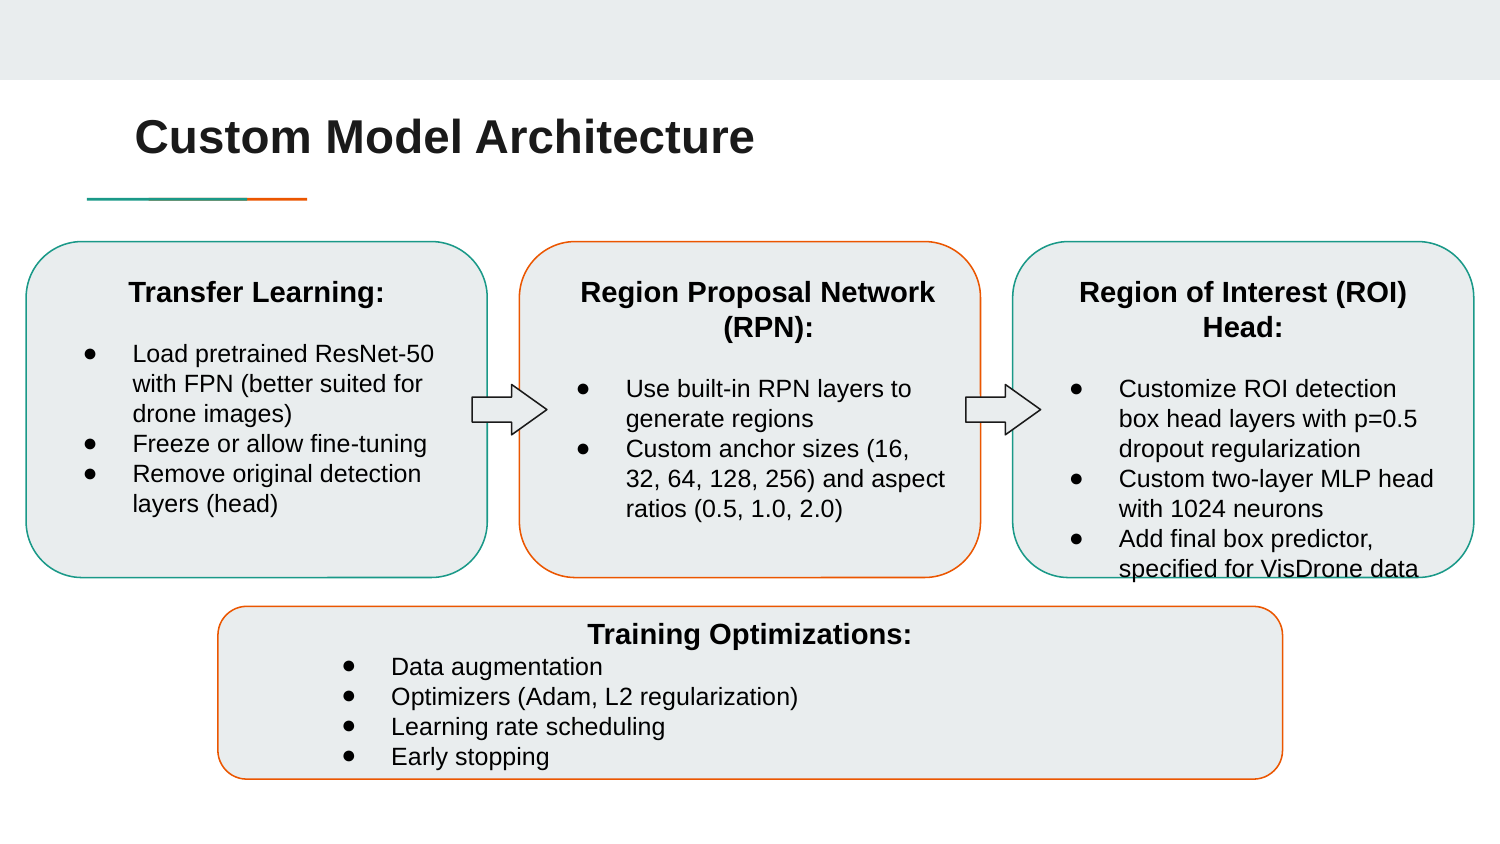

# Custom Model Architecture
Transfer Learning:

Load pretrained ResNet-50 with FPN (better suited for drone images)
Freeze or allow fine-tuning
Remove original detection layers (head)
  Region Proposal Network (RPN):

Use built-in RPN layers to generate regions
Custom anchor sizes (16, 32, 64, 128, 256) and aspect ratios (0.5, 1.0, 2.0)
Region of Interest (ROI) Head:

Customize ROI detection box head layers with p=0.5 dropout regularization
Custom two-layer MLP head with 1024 neurons
Add final box predictor, specified for VisDrone data

Training Optimizations:
Data augmentation
Optimizers (Adam, L2 regularization)
Learning rate scheduling
Early stopping